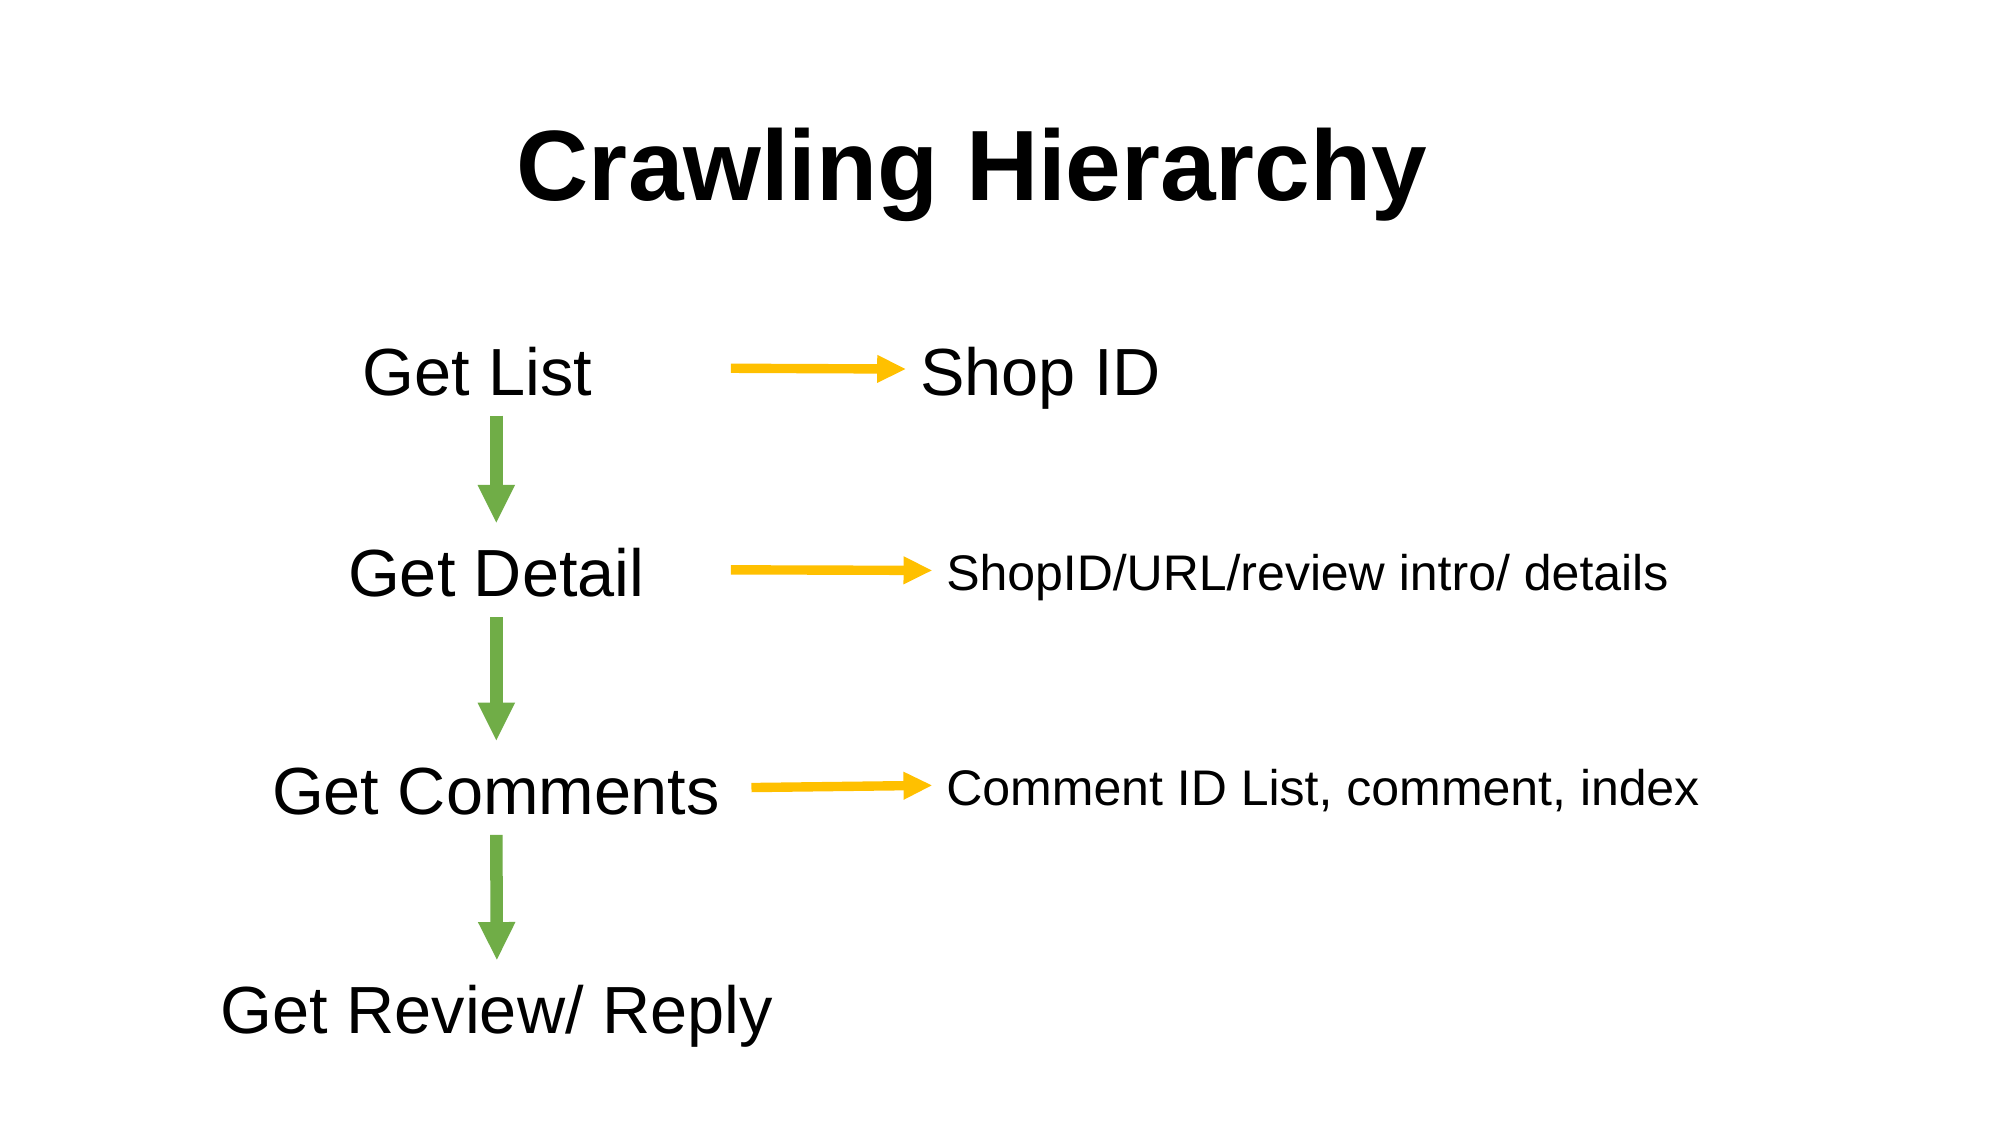

# Crawling Hierarchy
Get List
Shop ID
Get Detail
ShopID/URL/review intro/ details
Get Comments
Comment ID List, comment, index
Get Review/ Reply